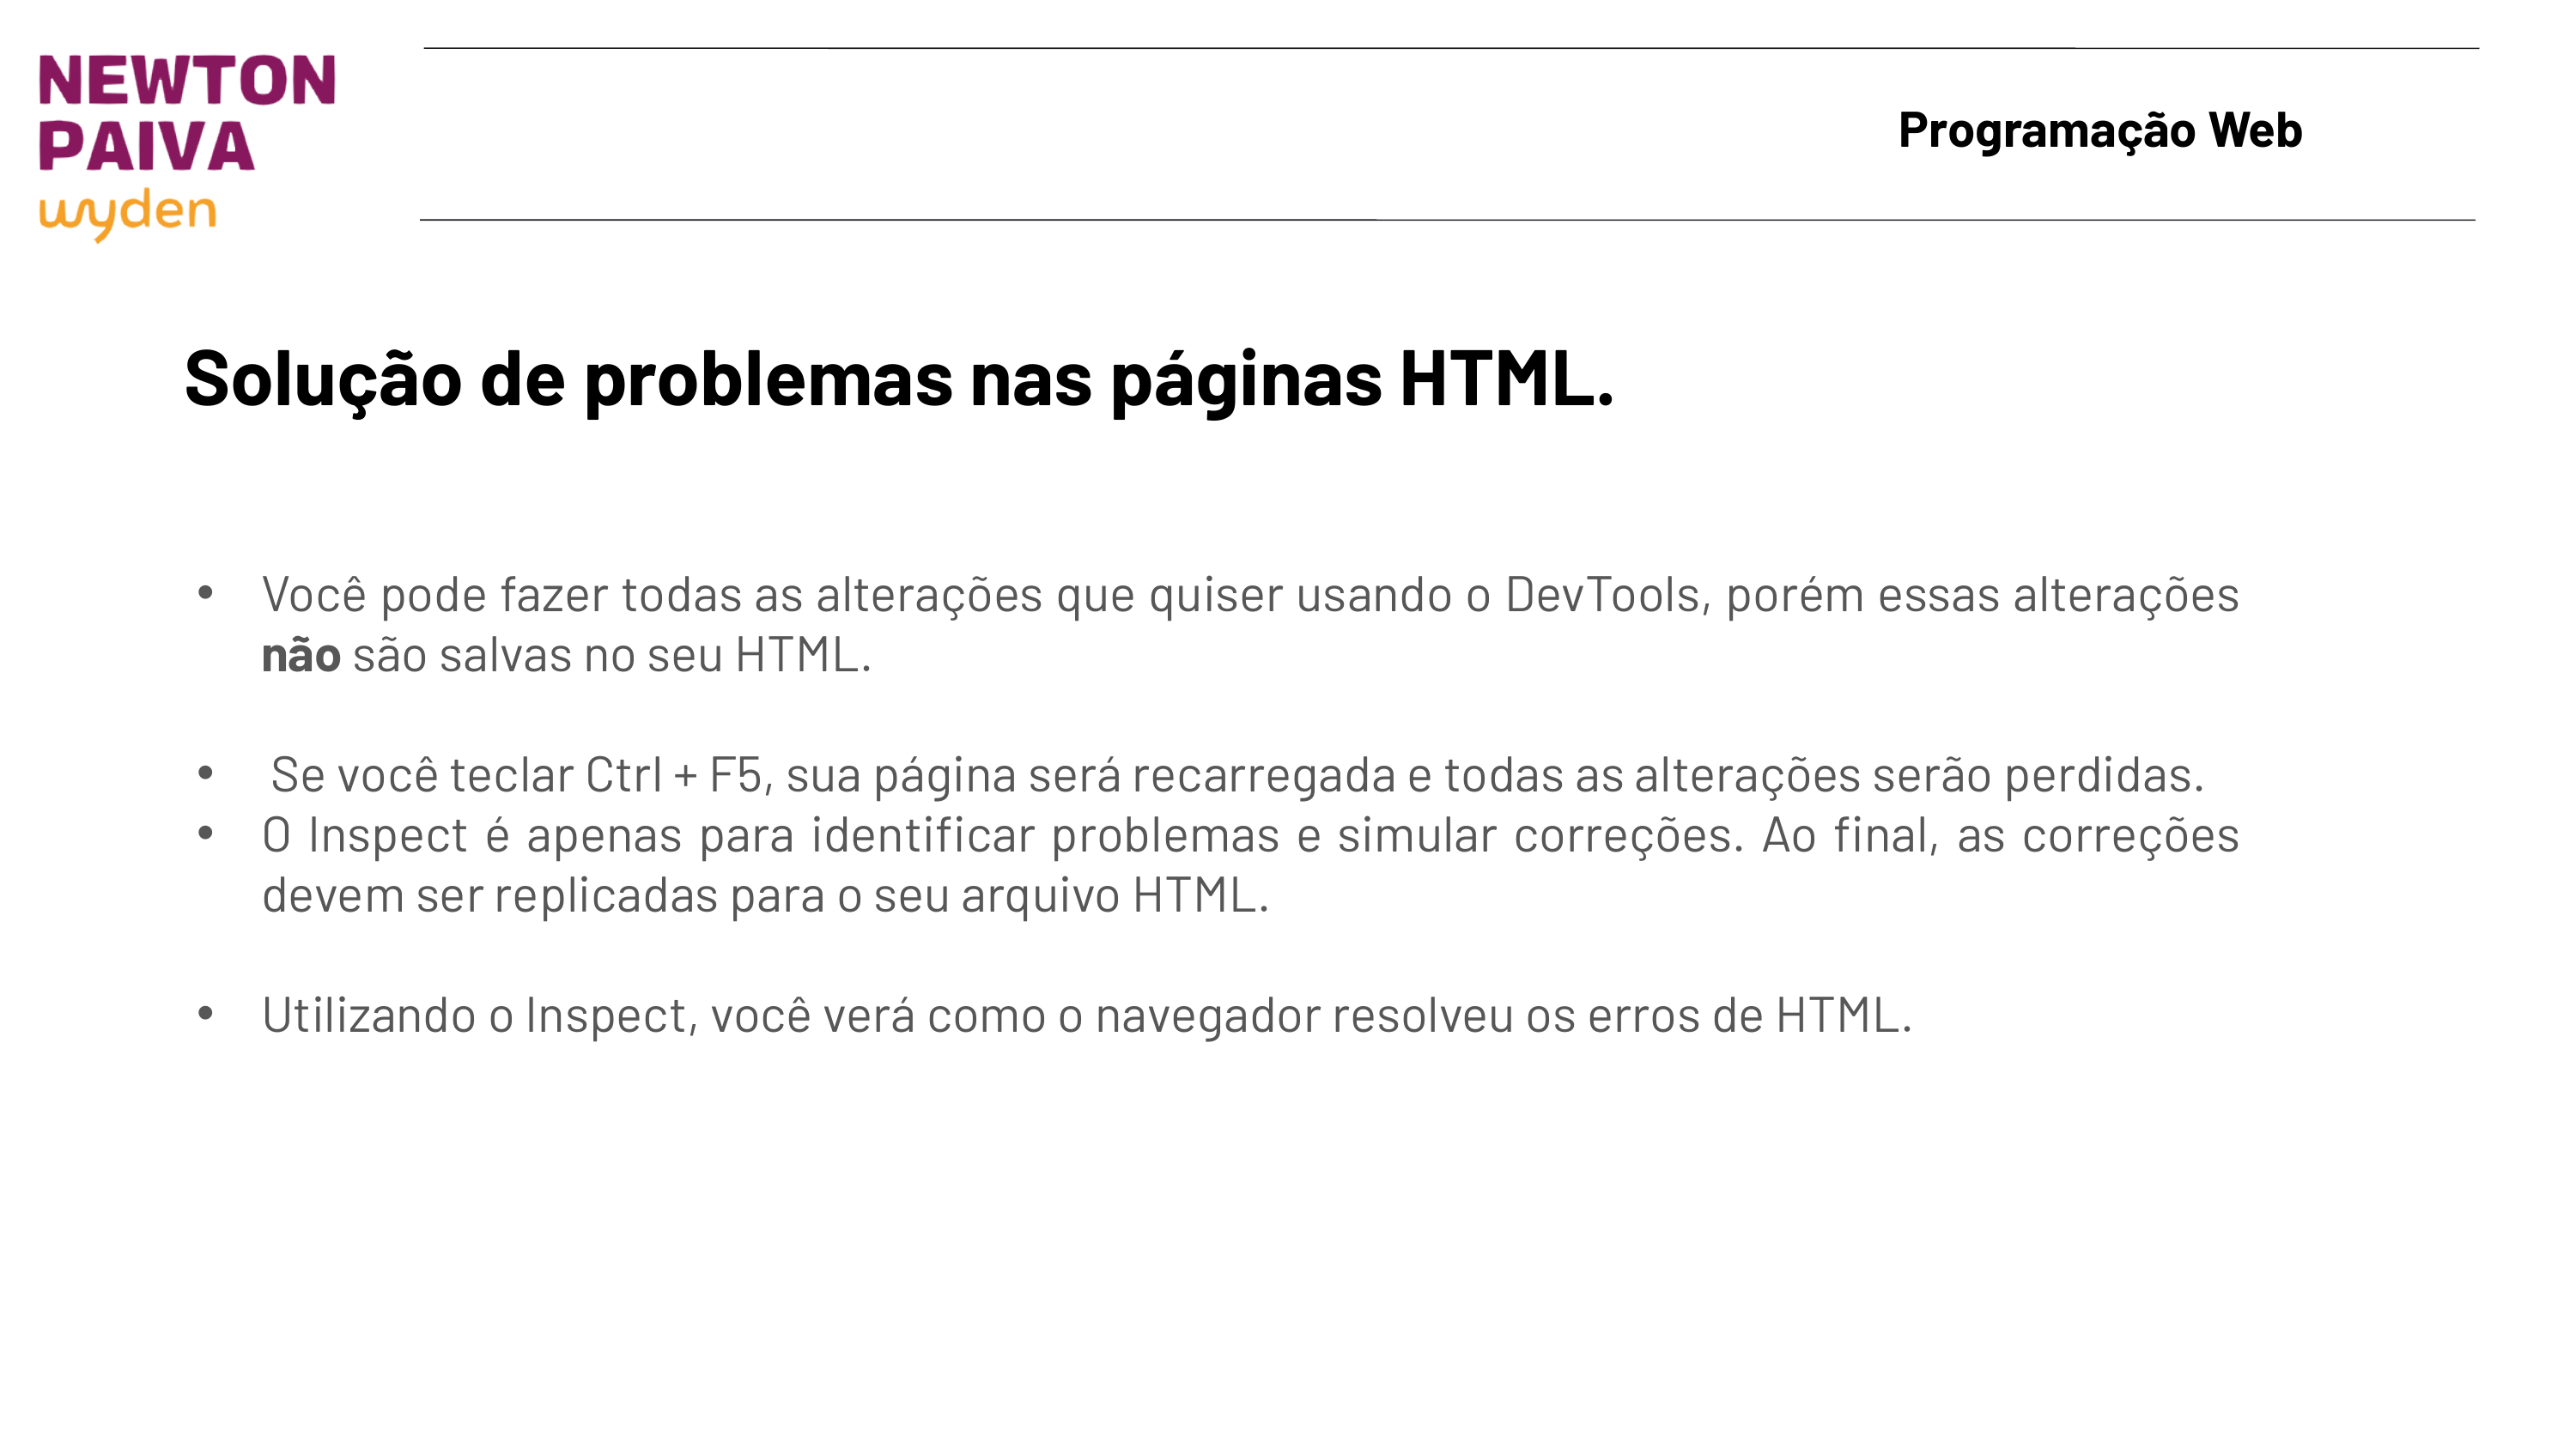

Solução de problemas nas páginas HTML.
Você pode fazer todas as alterações que quiser usando o DevTools, porém essas alterações não são salvas no seu HTML.

 Se você teclar Ctrl + F5, sua página será recarregada e todas as alterações serão perdidas.
O Inspect é apenas para identificar problemas e simular correções. Ao final, as correções devem ser replicadas para o seu arquivo HTML.

Utilizando o Inspect, você verá como o navegador resolveu os erros de HTML.